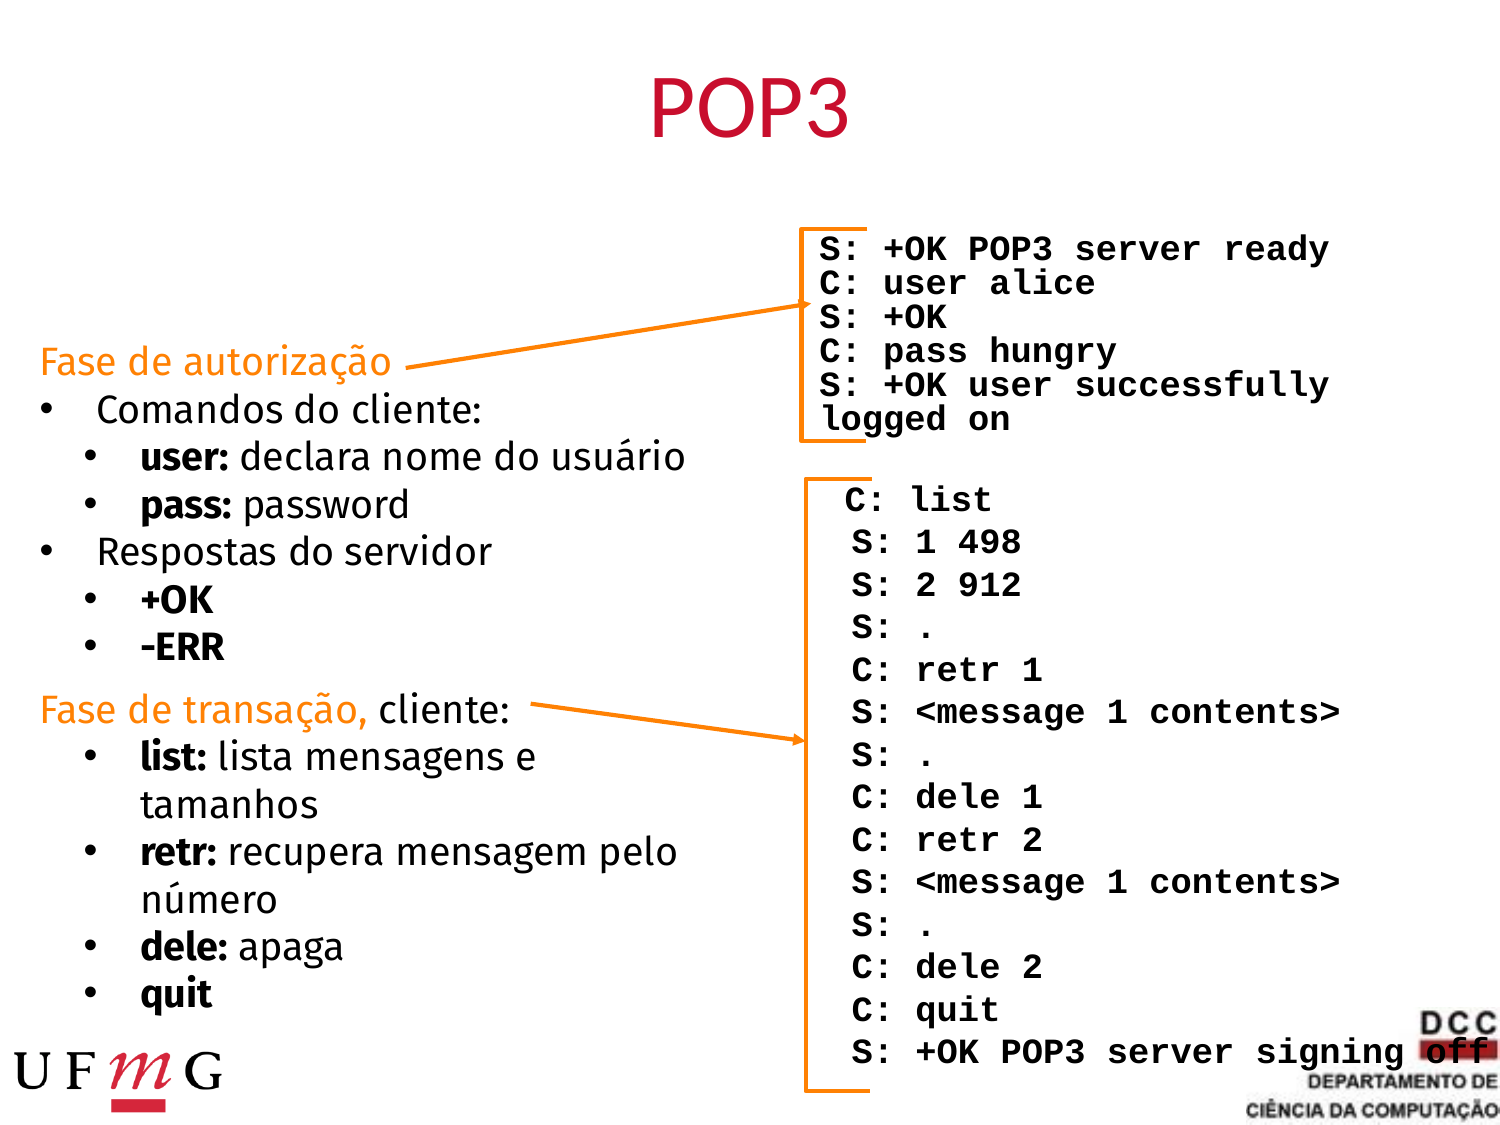

# POP3
S: +OK POP3 server ready
C: user alice
S: +OK
C: pass hungry
S: +OK user successfully
logged on

Fase de autorização
Comandos do cliente:
user: declara nome do usuário
pass: password
Respostas do servidor
+OK
-ERR
Fase de transação, cliente:
list: lista mensagens e tamanhos
retr: recupera mensagem pelo número
dele: apaga
quit
           C: list
     S: 1 498
     S: 2 912
     S: .
     C: retr 1
     S: <message 1 contents>
     S: .
     C: dele 1
     C: retr 2
     S: <message 1 contents>
     S: .
     C: dele 2
     C: quit
     S: +OK POP3 server signing off